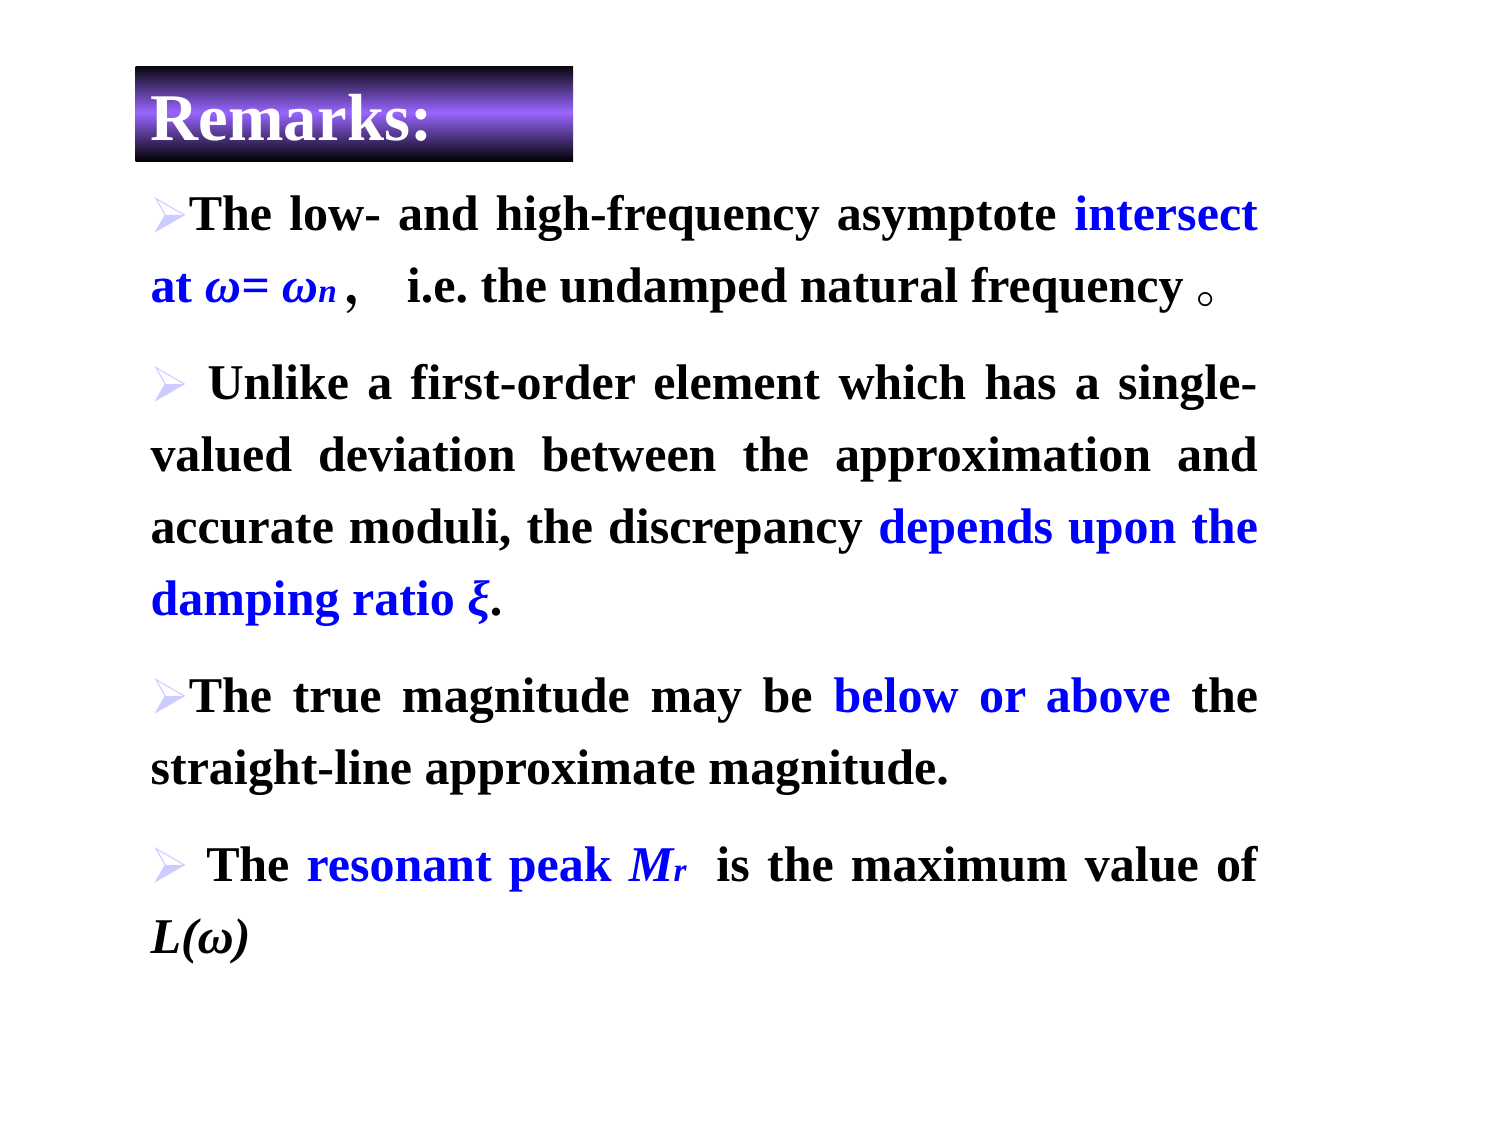

Remarks:
The low- and high-frequency asymptote intersect at ω= ωn，i.e. the undamped natural frequency。
 Unlike a first-order element which has a single-valued deviation between the approximation and accurate moduli, the discrepancy depends upon the damping ratio ξ.
The true magnitude may be below or above the straight-line approximate magnitude.
 The resonant peak Mr  is the maximum value of L(ω)